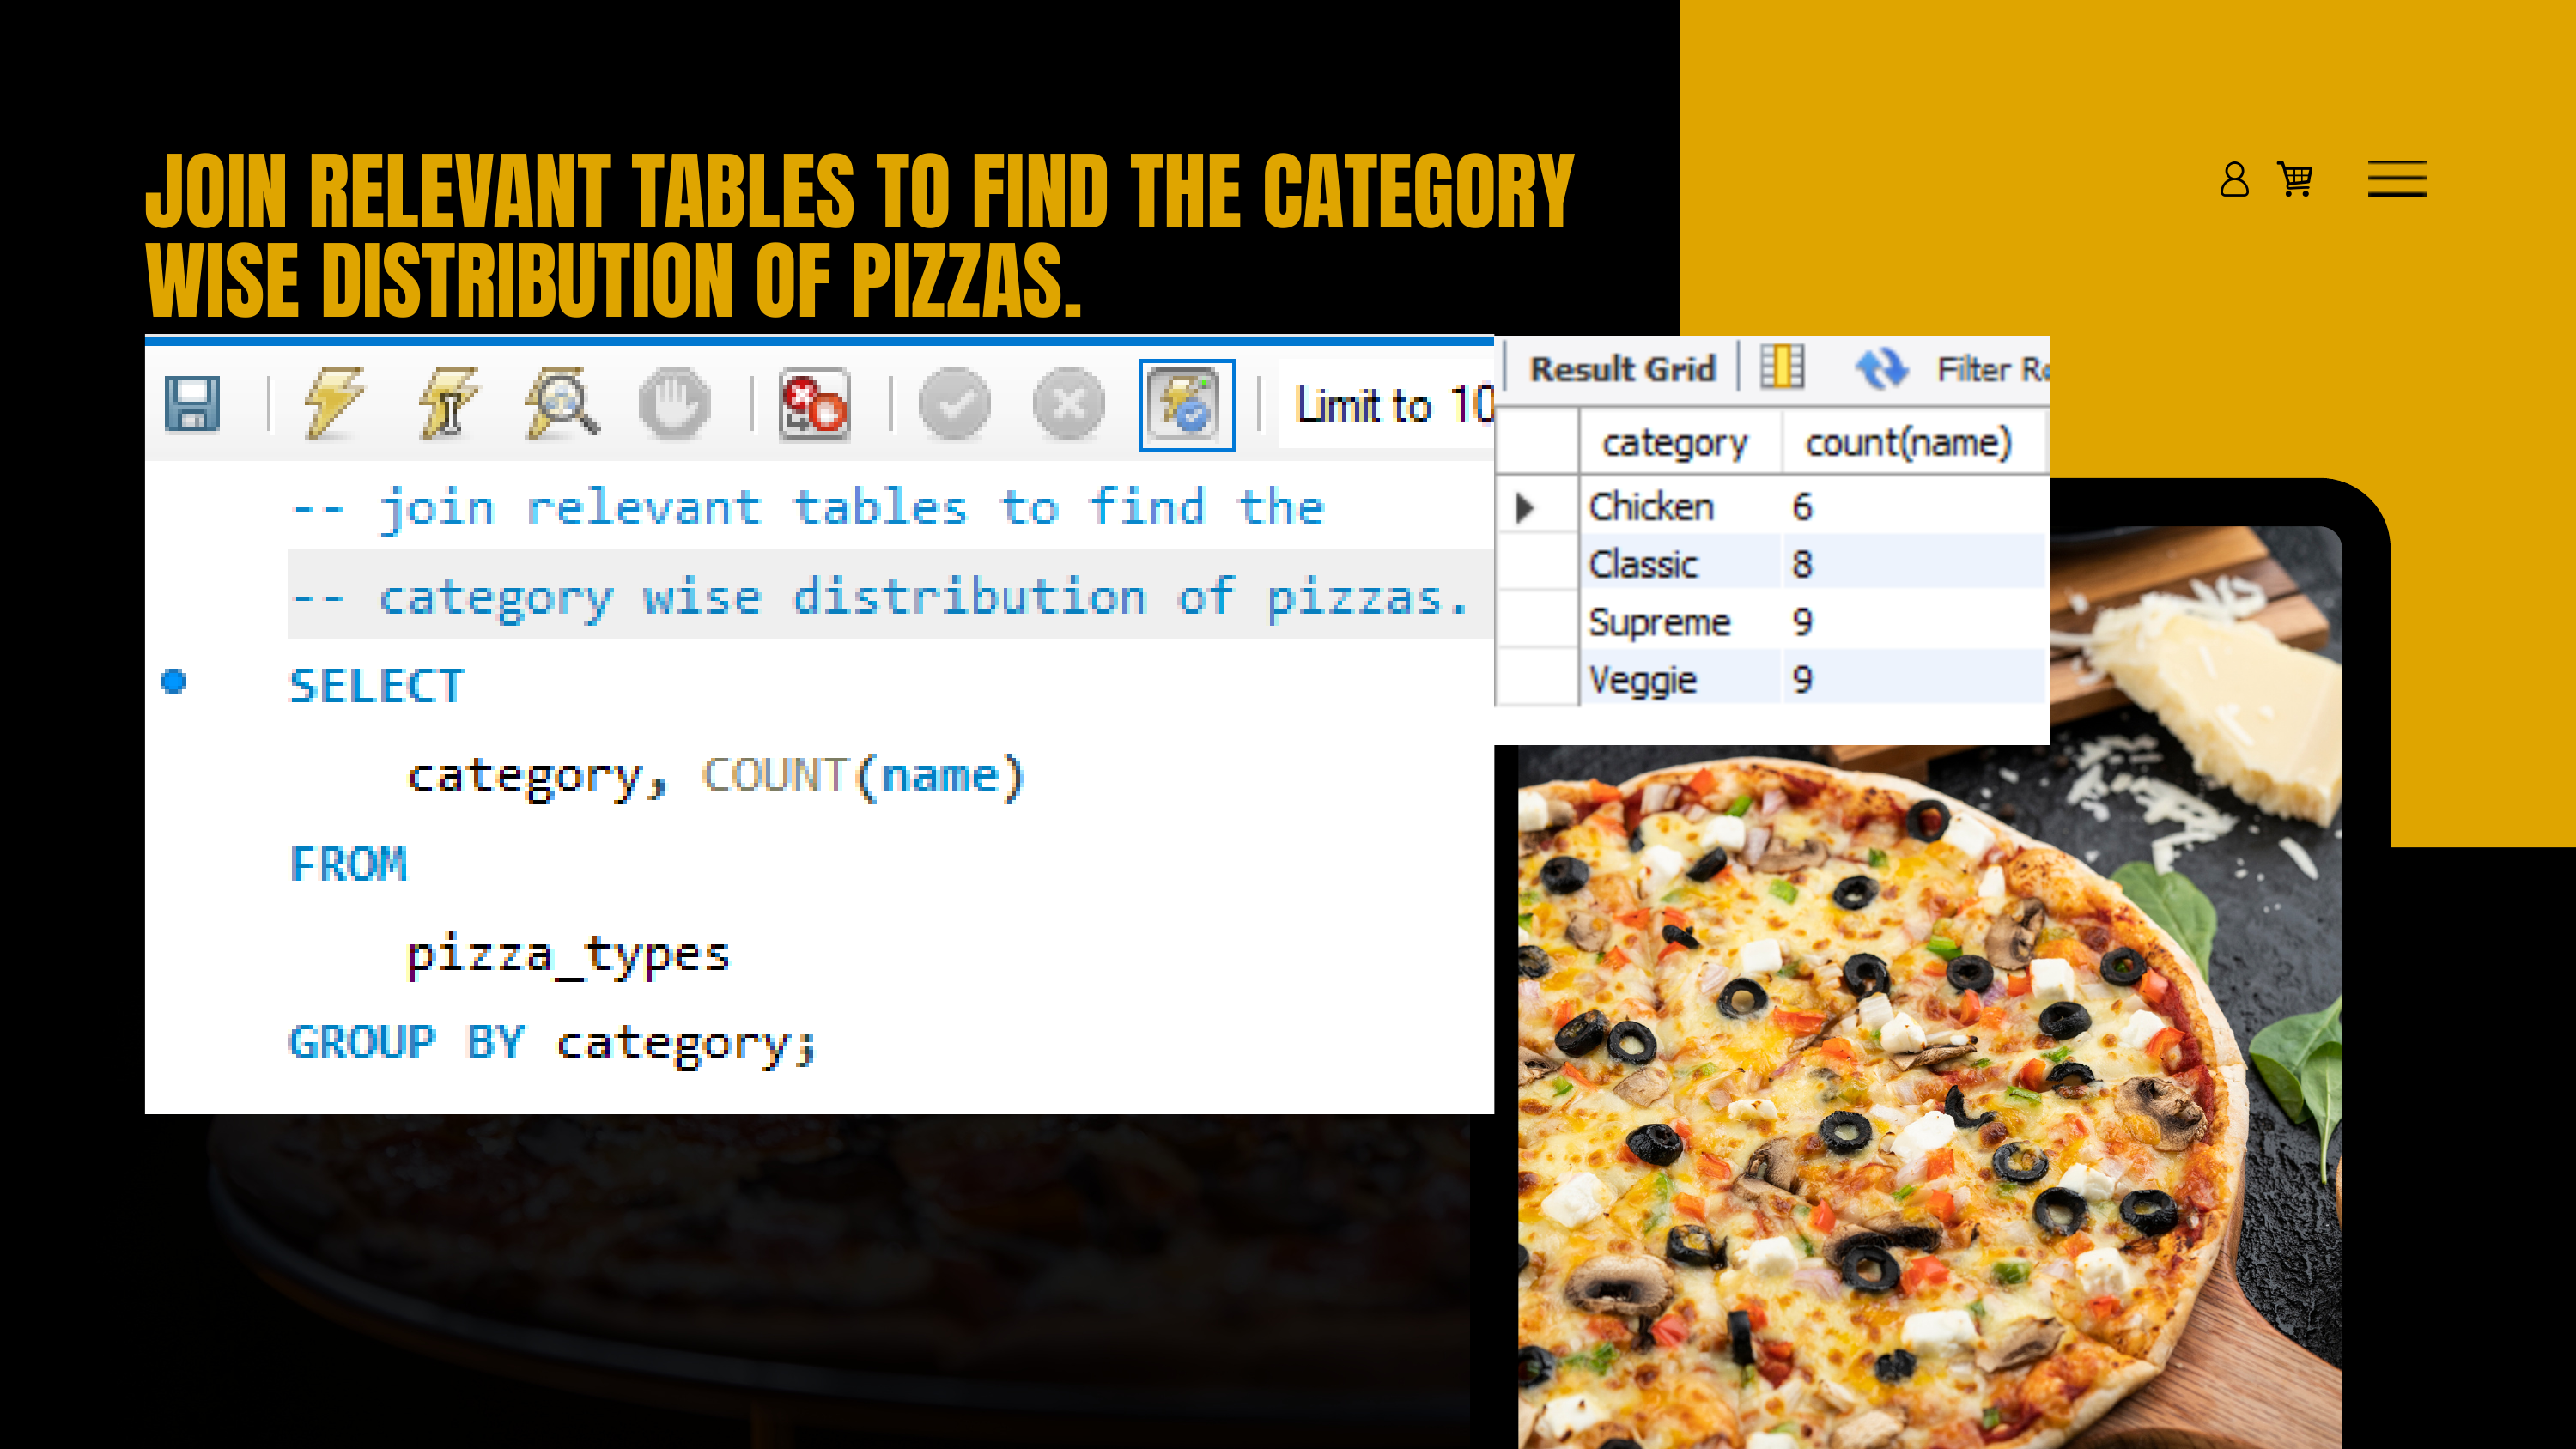

JOIN RELEVANT TABLES TO FIND THE CATEGORY WISE DISTRIBUTION OF PIZZAS.